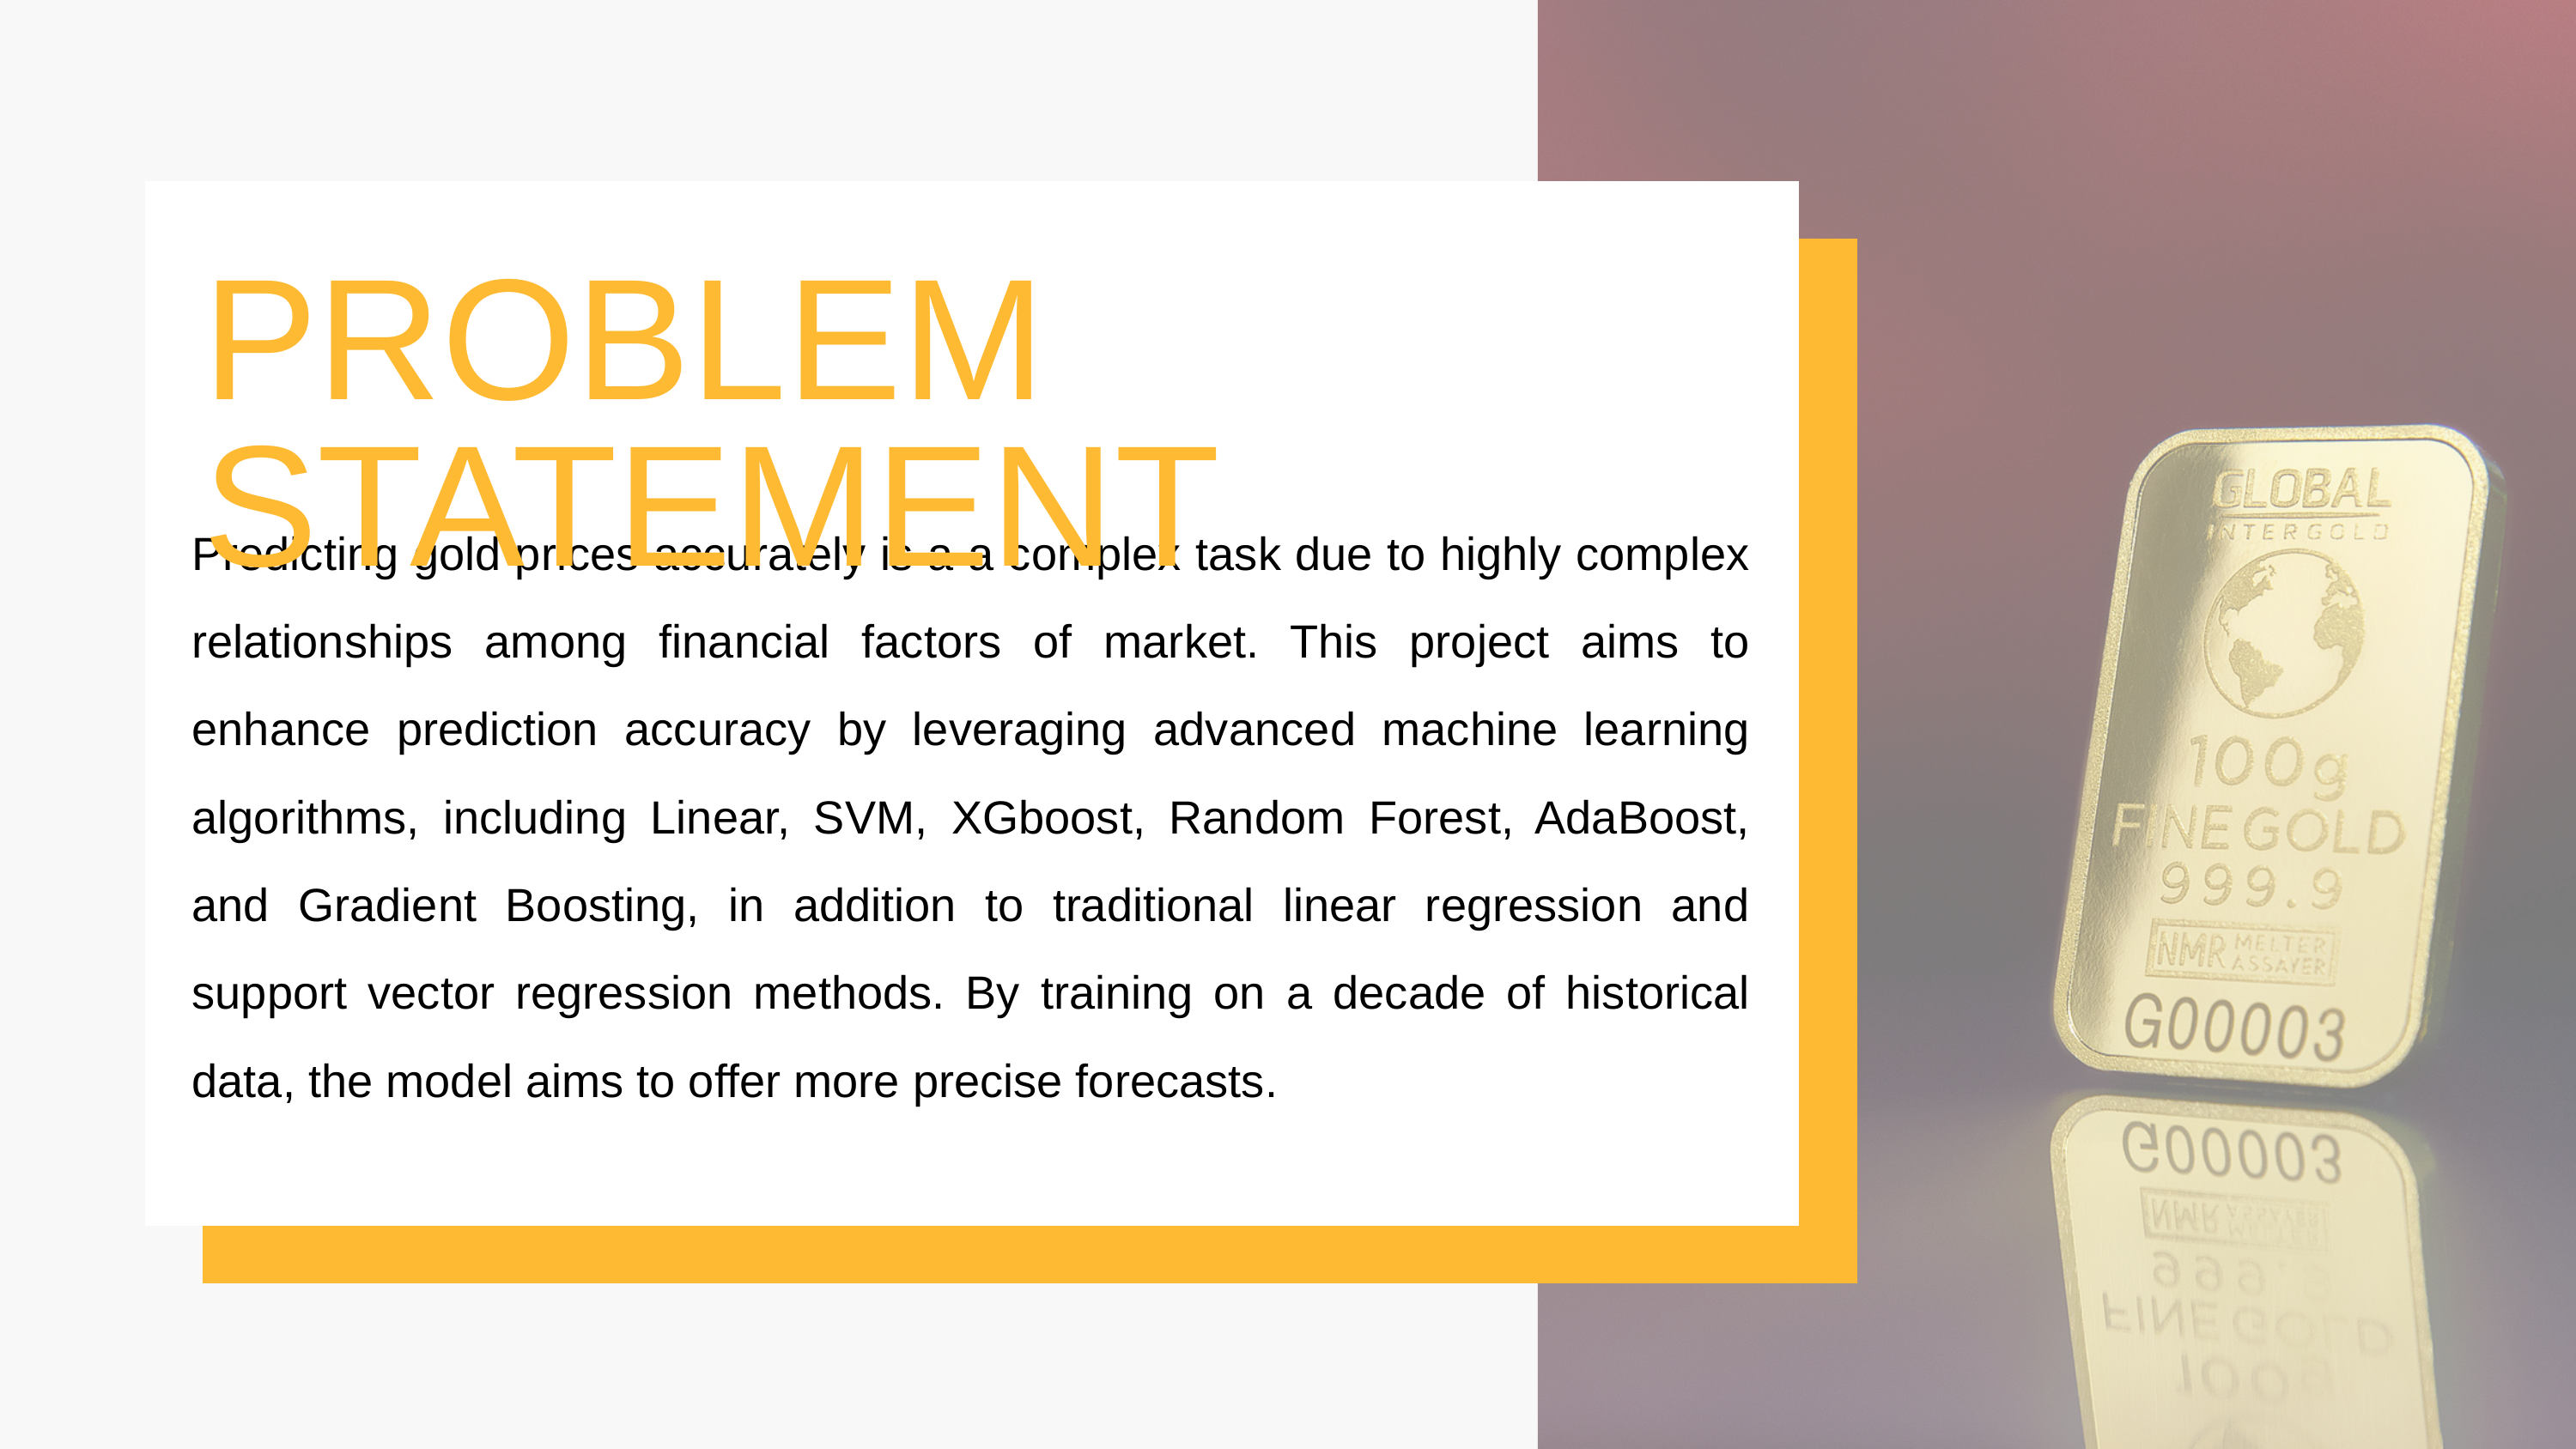

PROBLEM STATEMENT
Predicting gold prices accurately is a a complex task due to highly complex relationships among financial factors of market. This project aims to enhance prediction accuracy by leveraging advanced machine learning algorithms, including Linear, SVM, XGboost, Random Forest, AdaBoost, and Gradient Boosting, in addition to traditional linear regression and support vector regression methods. By training on a decade of historical data, the model aims to offer more precise forecasts.